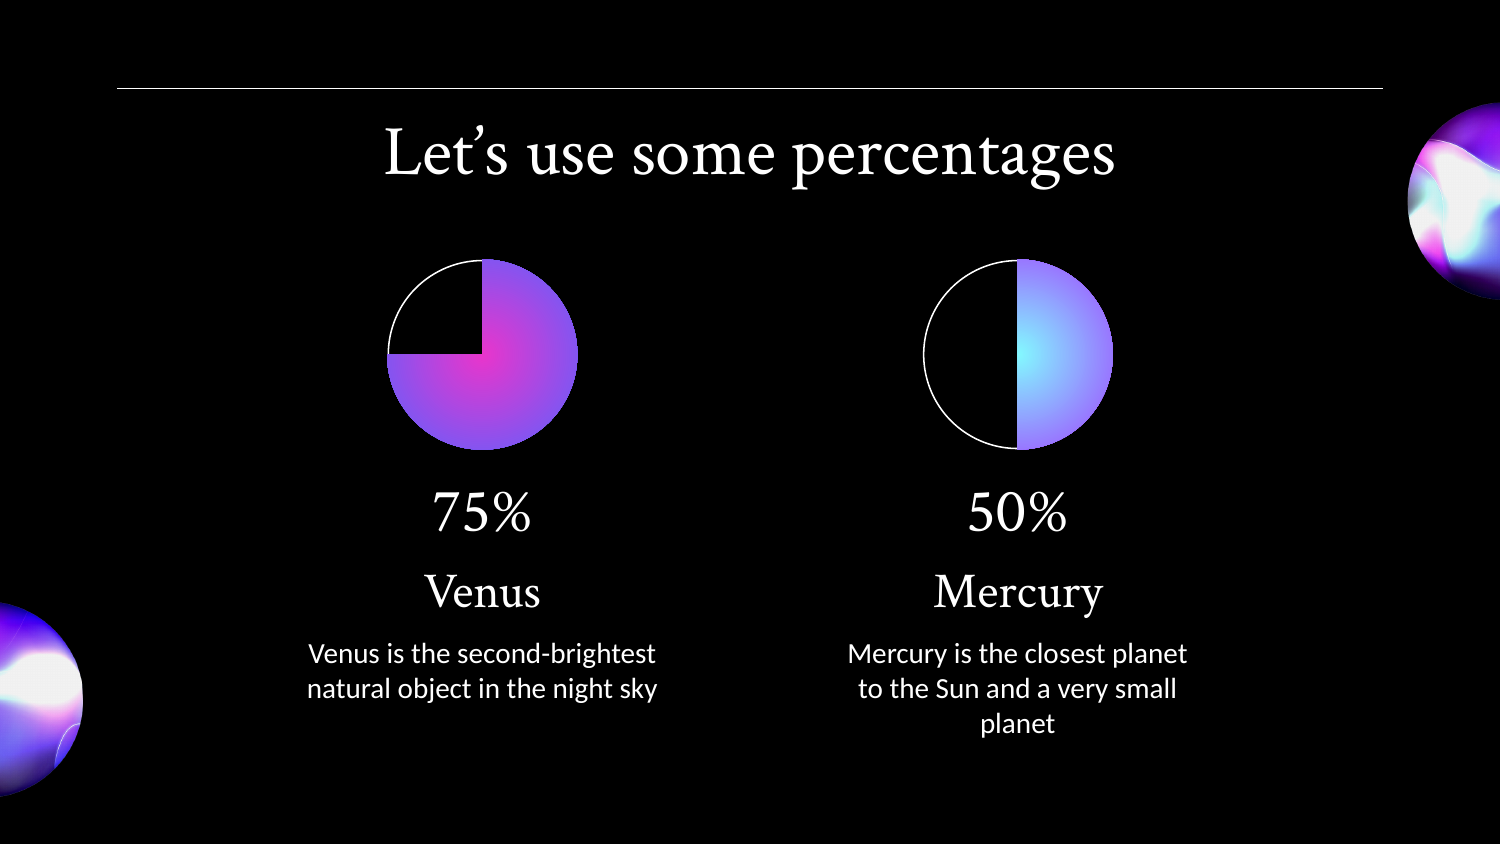

# Let’s use some percentages

75%
50%
Venus
Mercury
Mercury is the closest planet to the Sun and a very small planet
Venus is the second-brightest natural object in the night sky